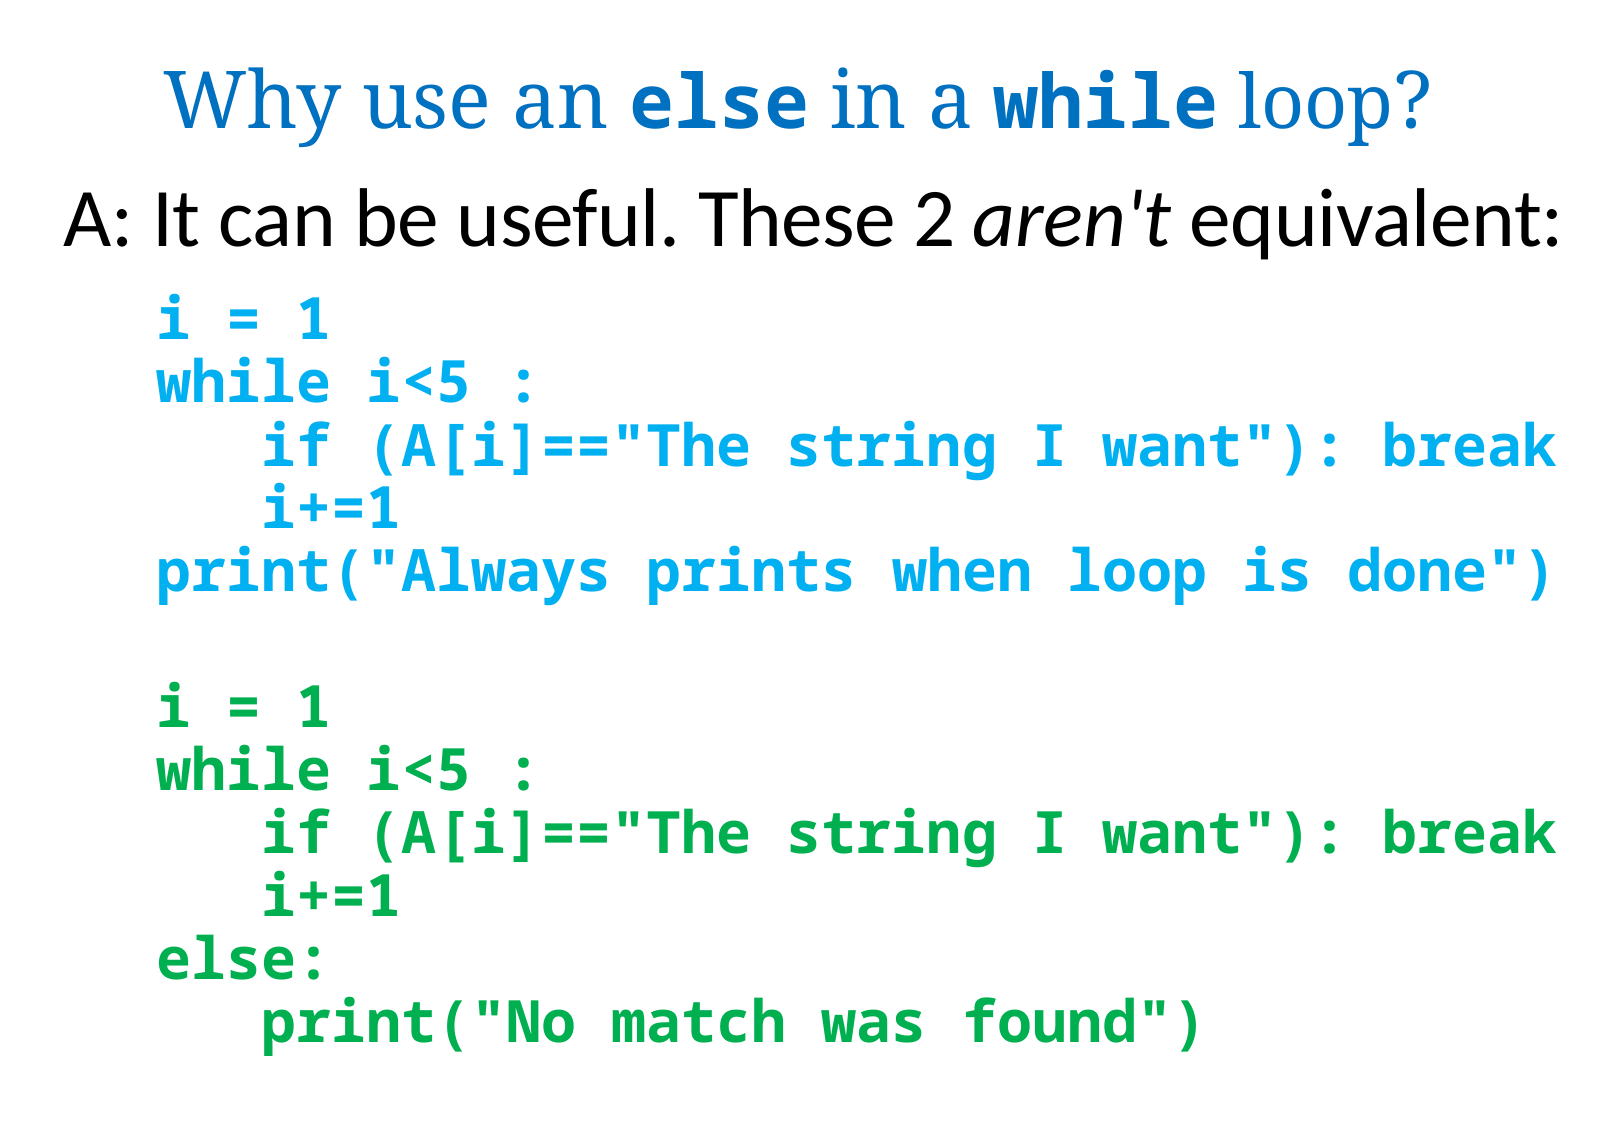

Why use an else in a while loop?
A: It can be useful. These 2 aren't equivalent:
		i = 1
		while i<5 :
		   if (A[i]=="The string I want"): break
		   i+=1
		print("Always prints when loop is done")
		i = 1
		while i<5 :
		   if (A[i]=="The string I want"): break
		   i+=1
		else:
		   print("No match was found")